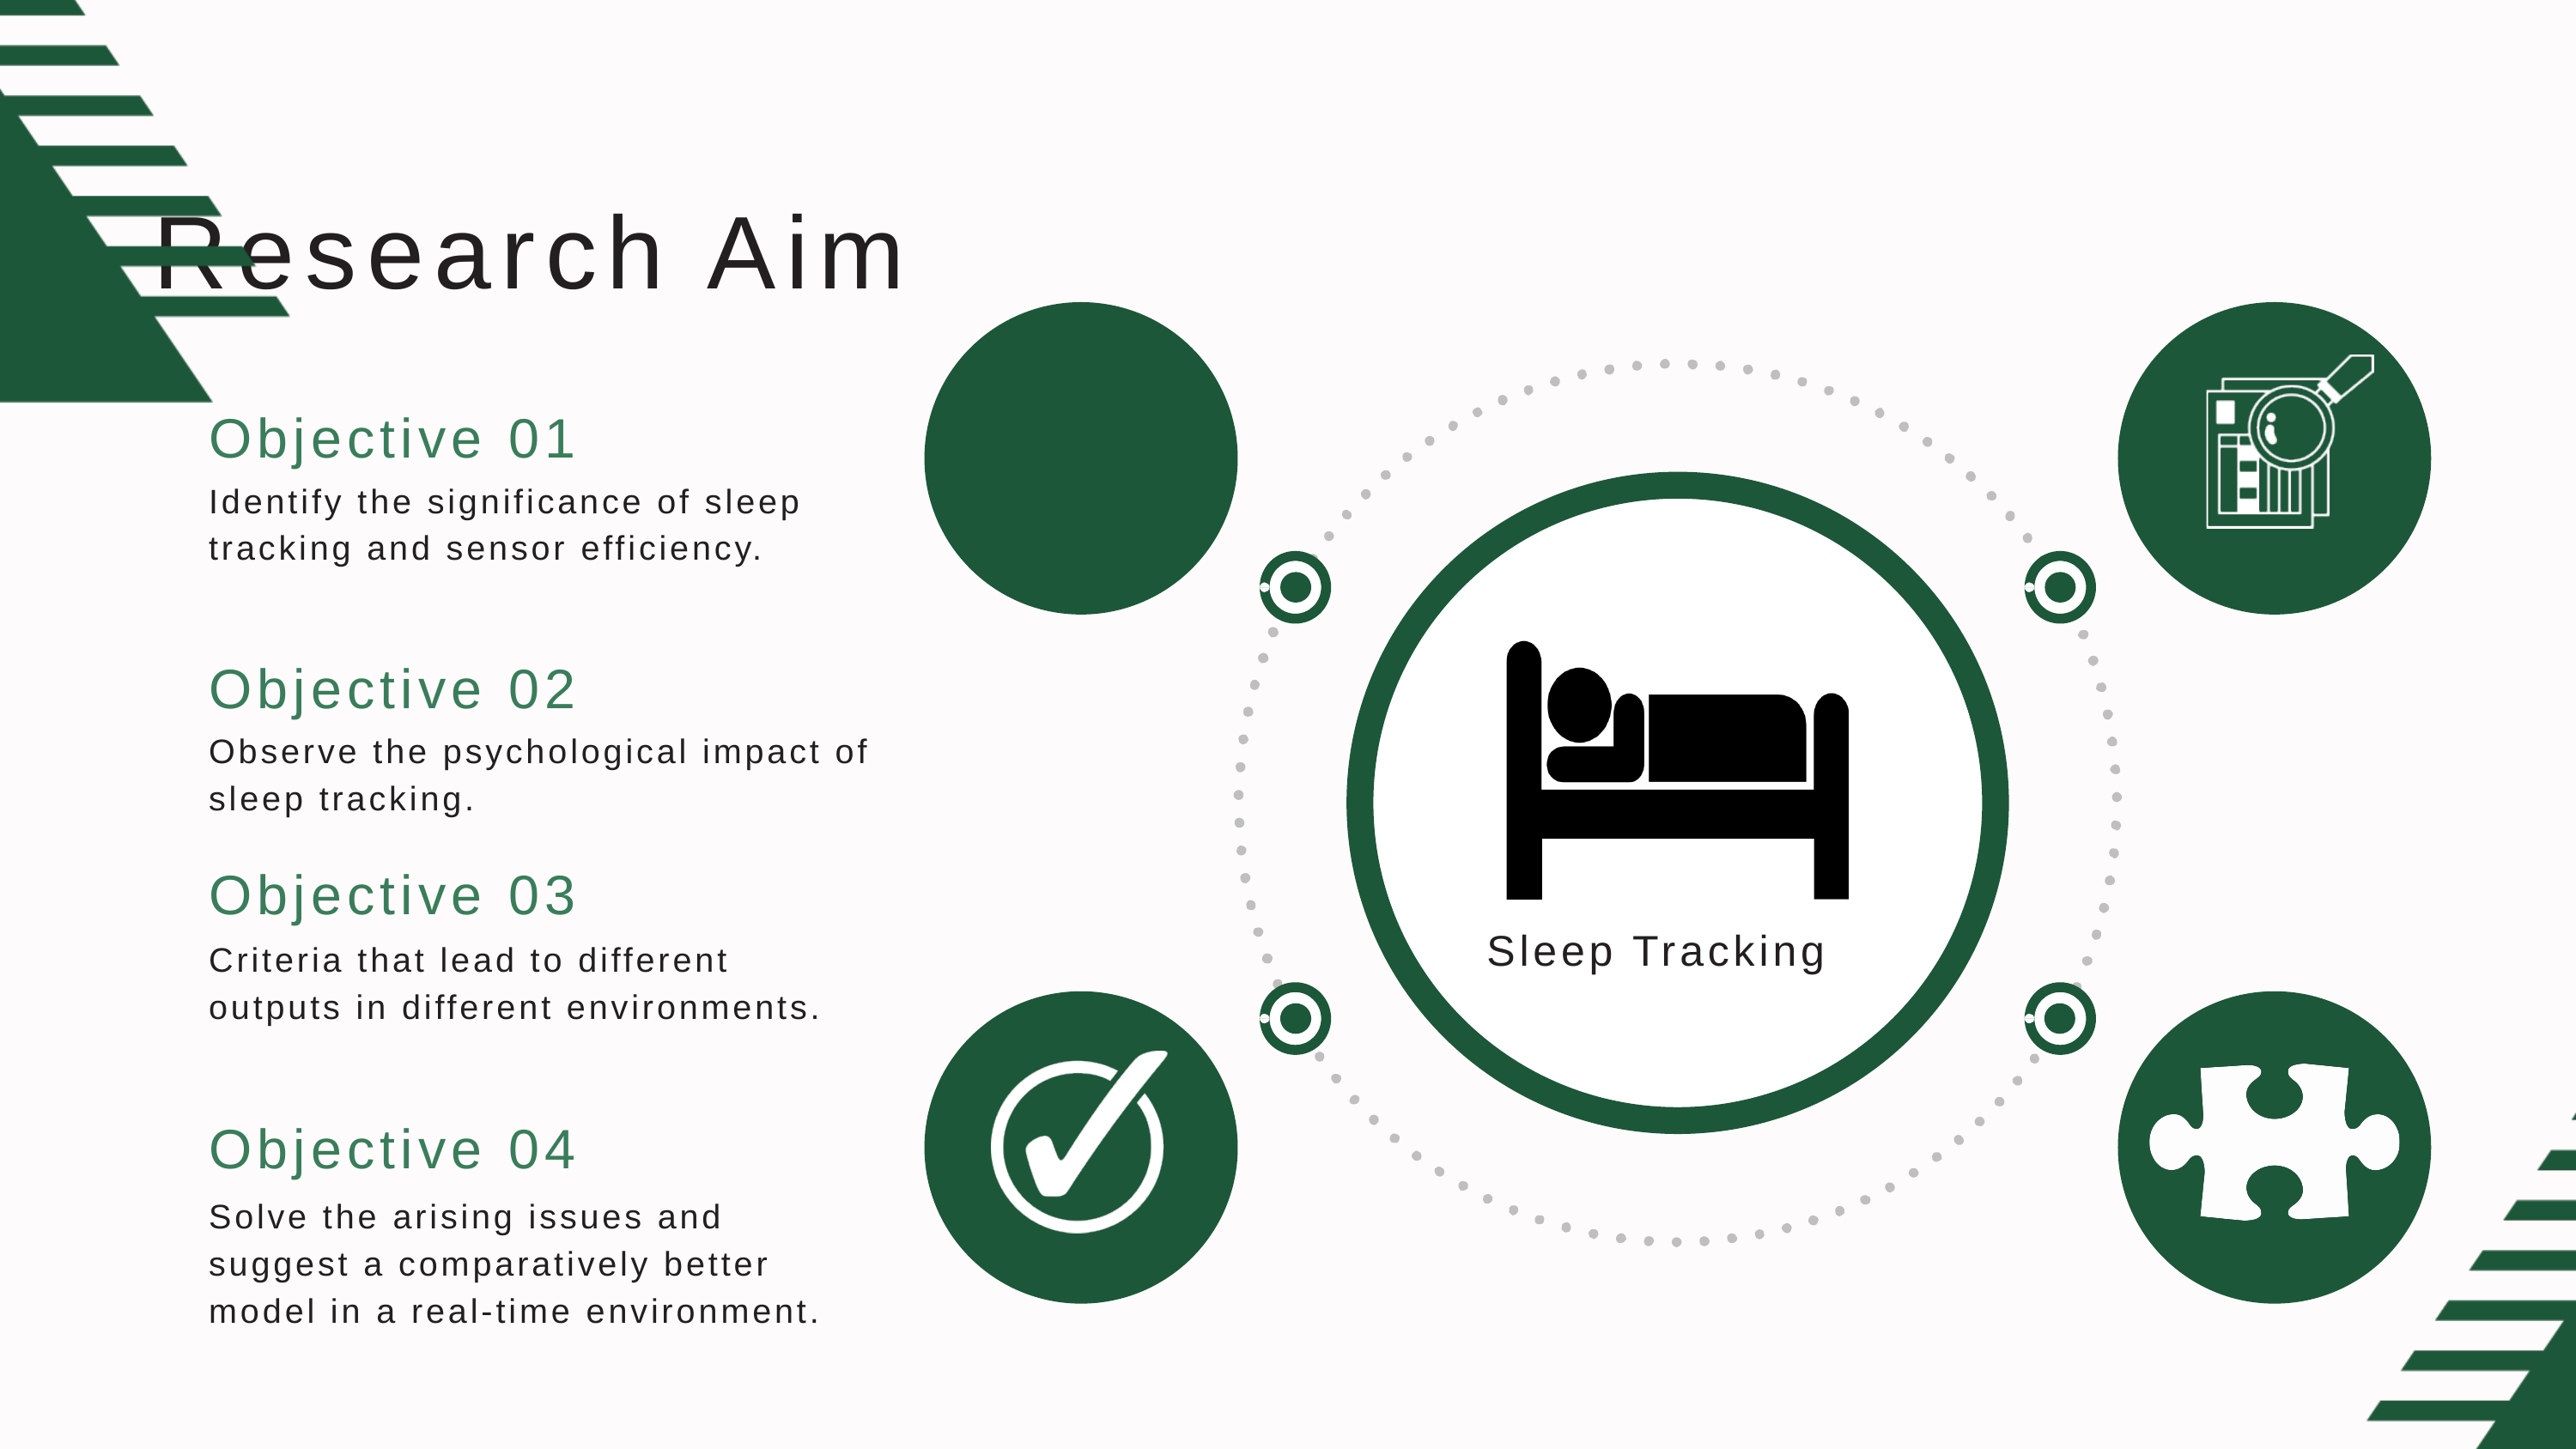

Research Aim

Objective 01
Identify the significance of sleep tracking and sensor efficiency.

Sleep Tracking
Objective 02
Observe the psychological impact of sleep tracking.
Objective 03
Criteria that lead to different outputs in different environments.

Objective 04
Solve the arising issues and suggest a comparatively better model in a real-time environment.